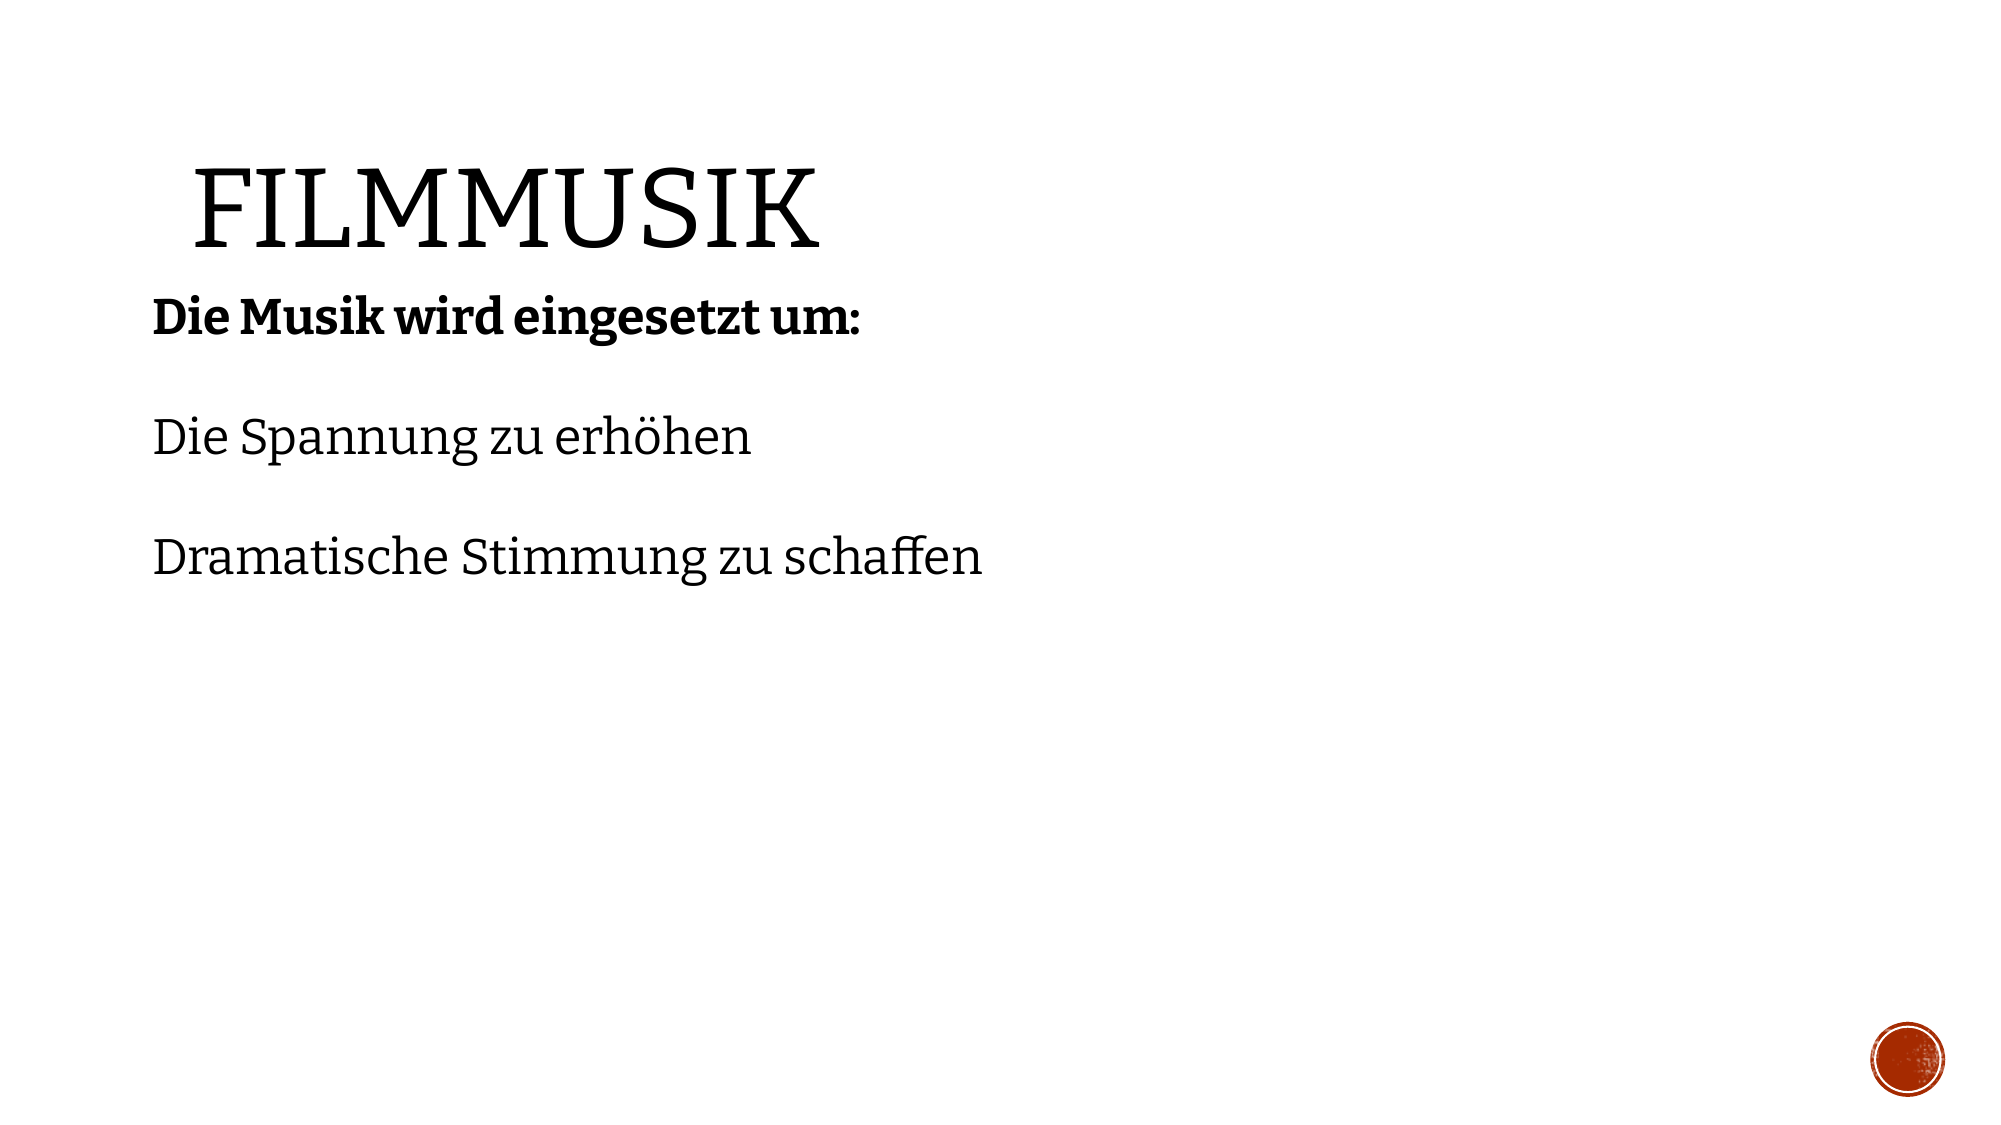

# Filmmusik
Die Musik wird eingesetzt um:

Die Spannung zu erhöhen

Dramatische Stimmung zu schaffen